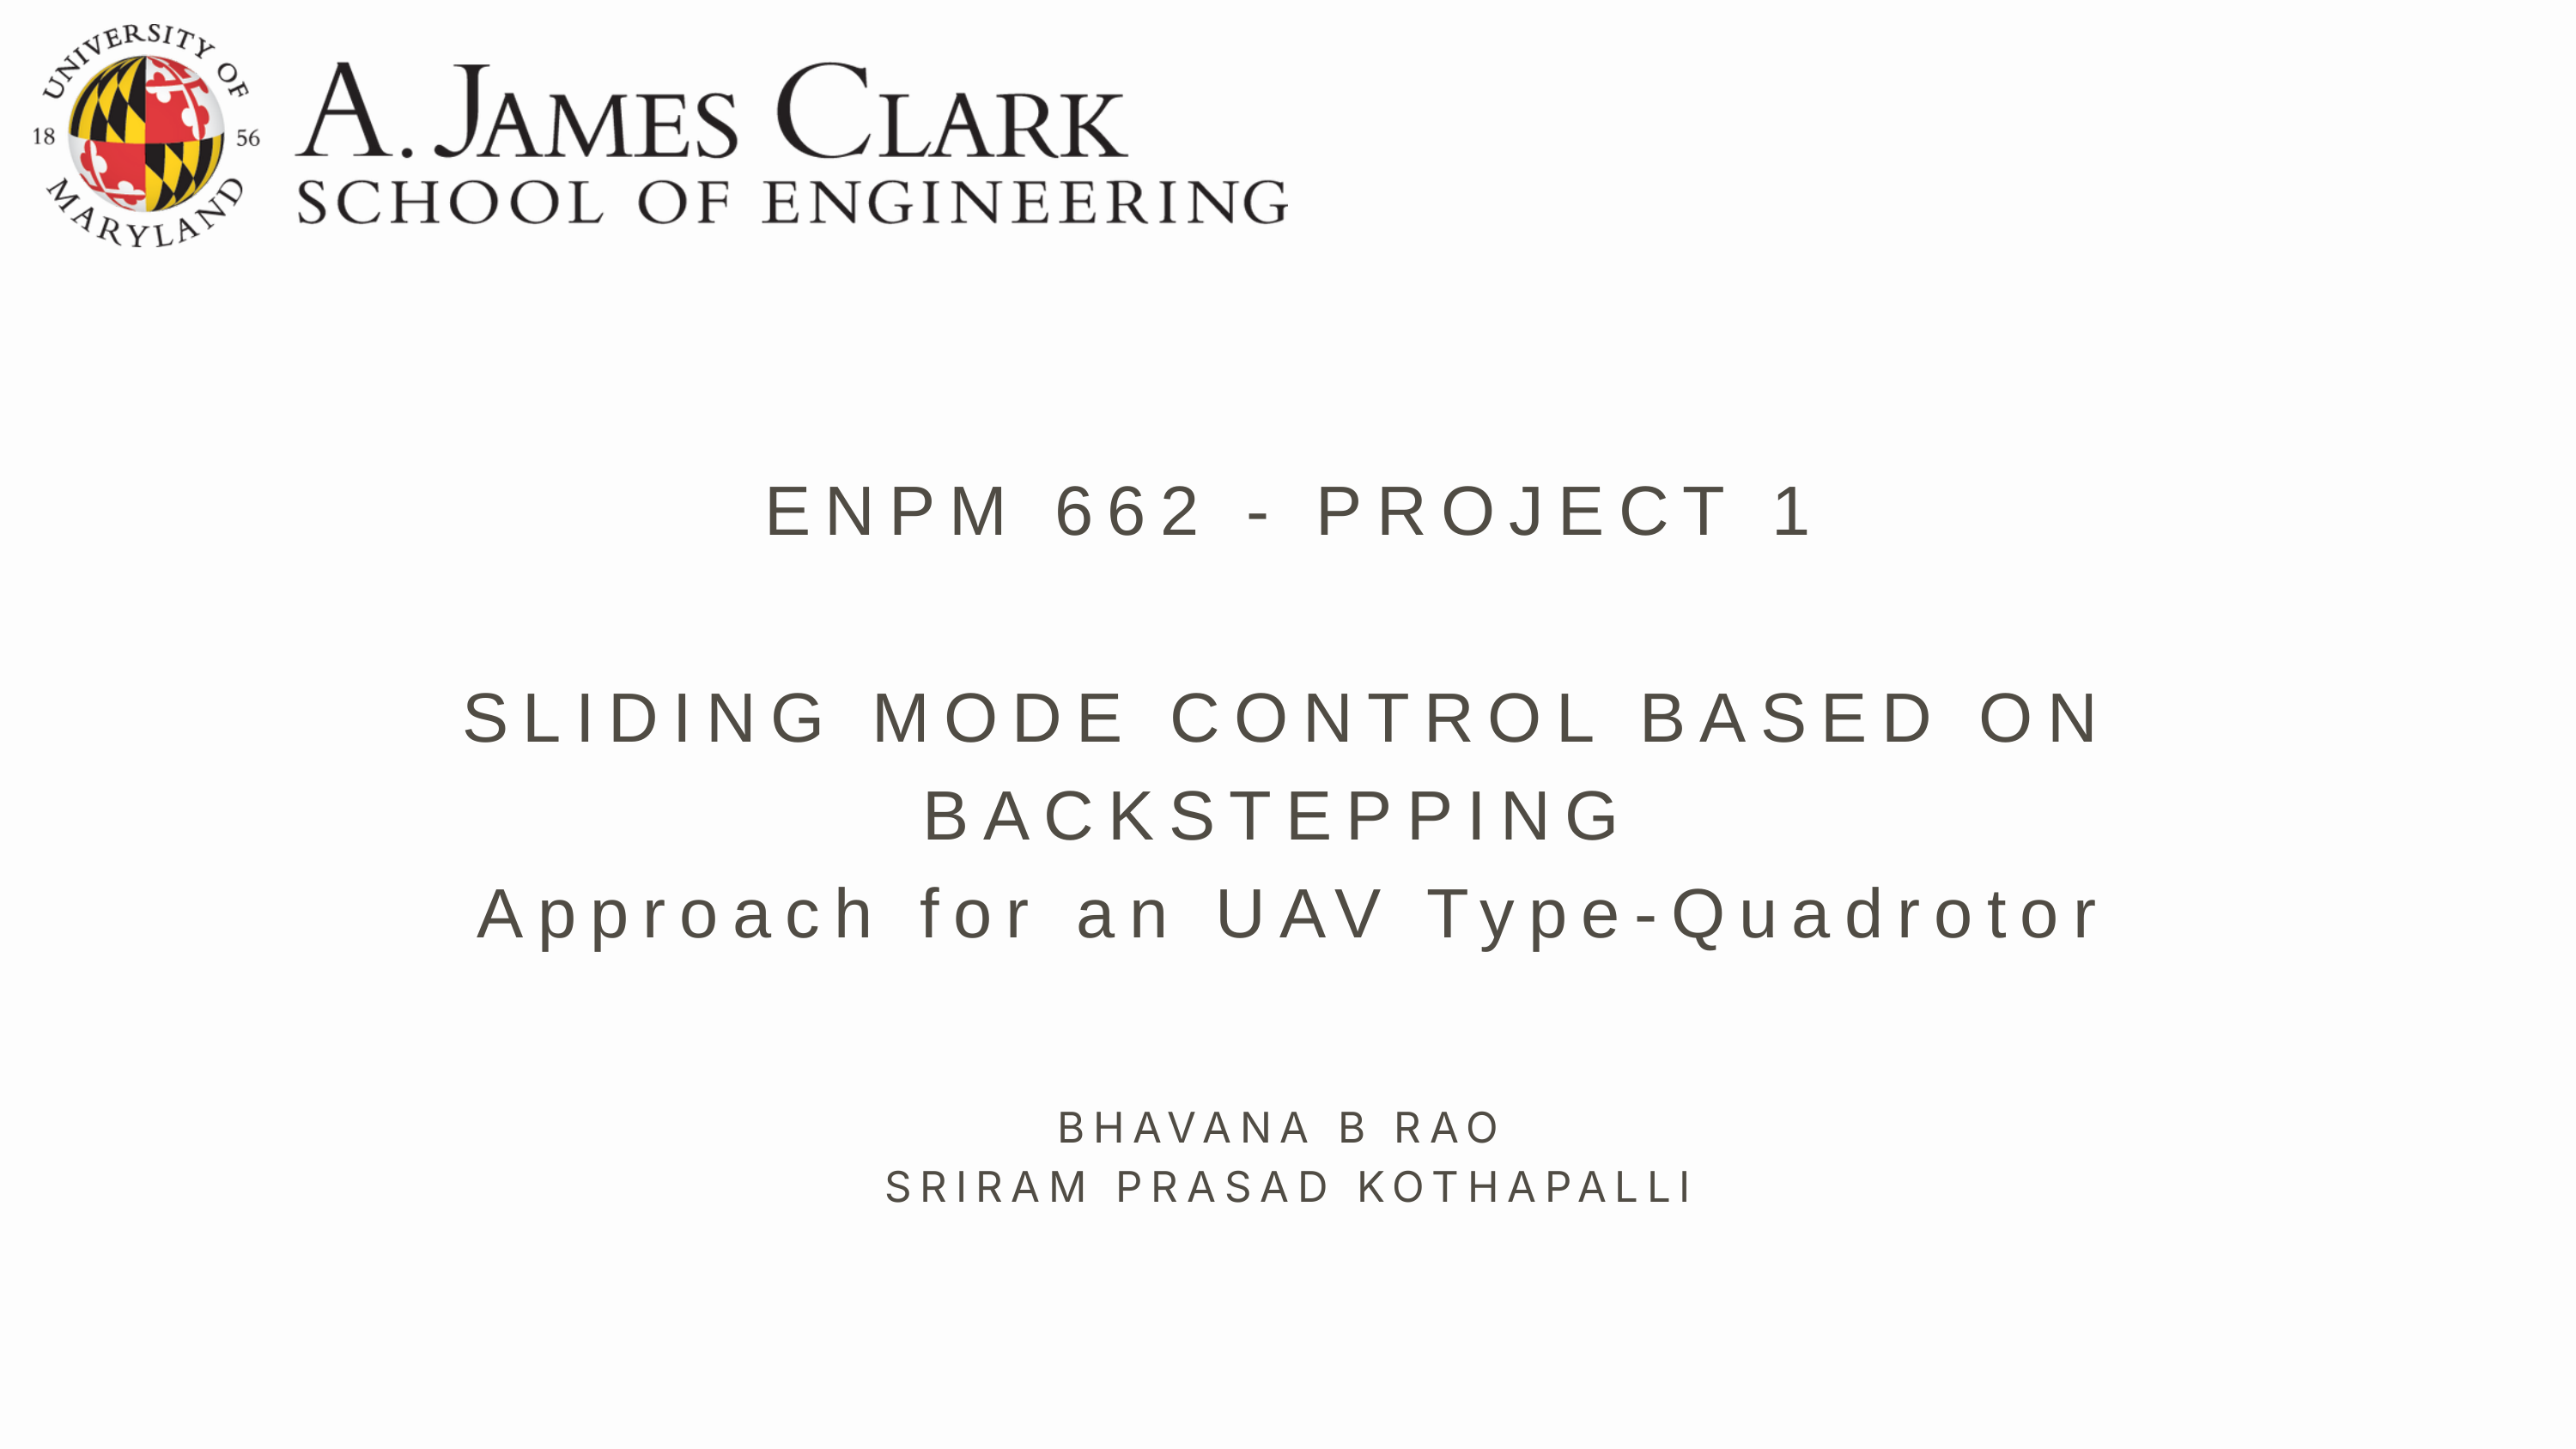

ENPM 662 - PROJECT 1
SLIDING MODE CONTROL BASED ON BACKSTEPPING
Approach for an UAV Type-Quadrotor
BHAVANA B RAO
SRIRAM PRASAD KOTHAPALLI